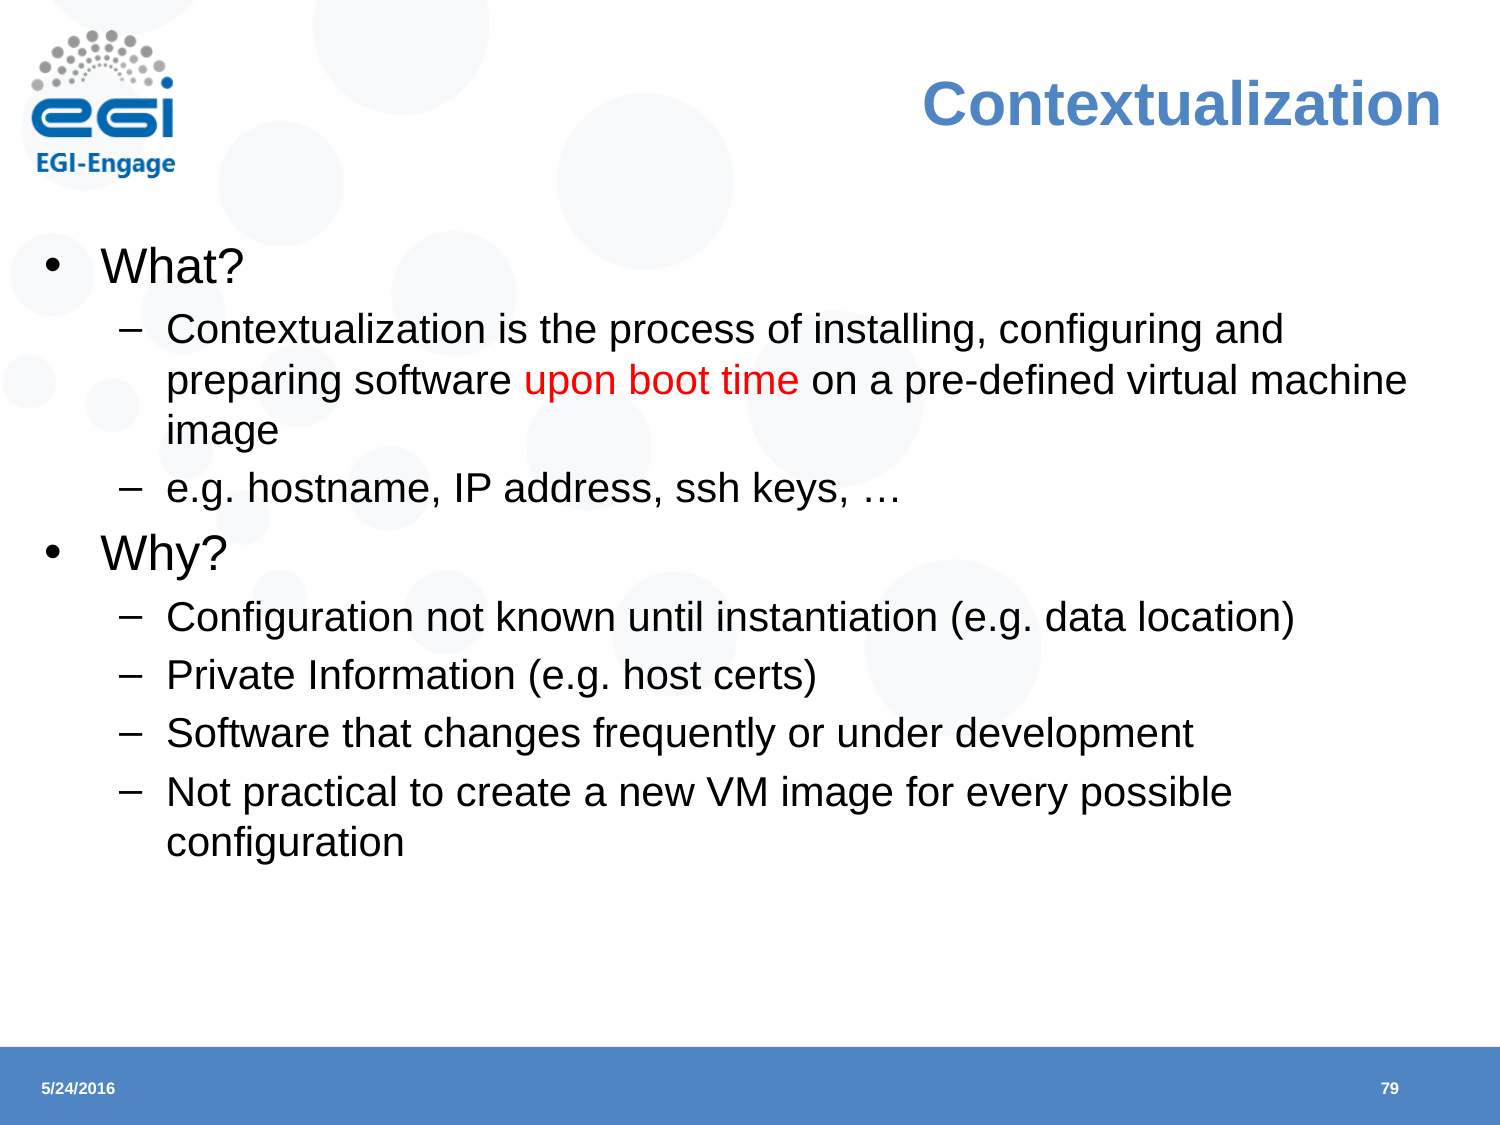

# Contextualization
What?
Contextualization is the process of installing, configuring and preparing software upon boot time on a pre-defined virtual machine image
e.g. hostname, IP address, ssh keys, …
Why?
Configuration not known until instantiation (e.g. data location)
Private Information (e.g. host certs)
Software that changes frequently or under development
Not practical to create a new VM image for every possible configuration